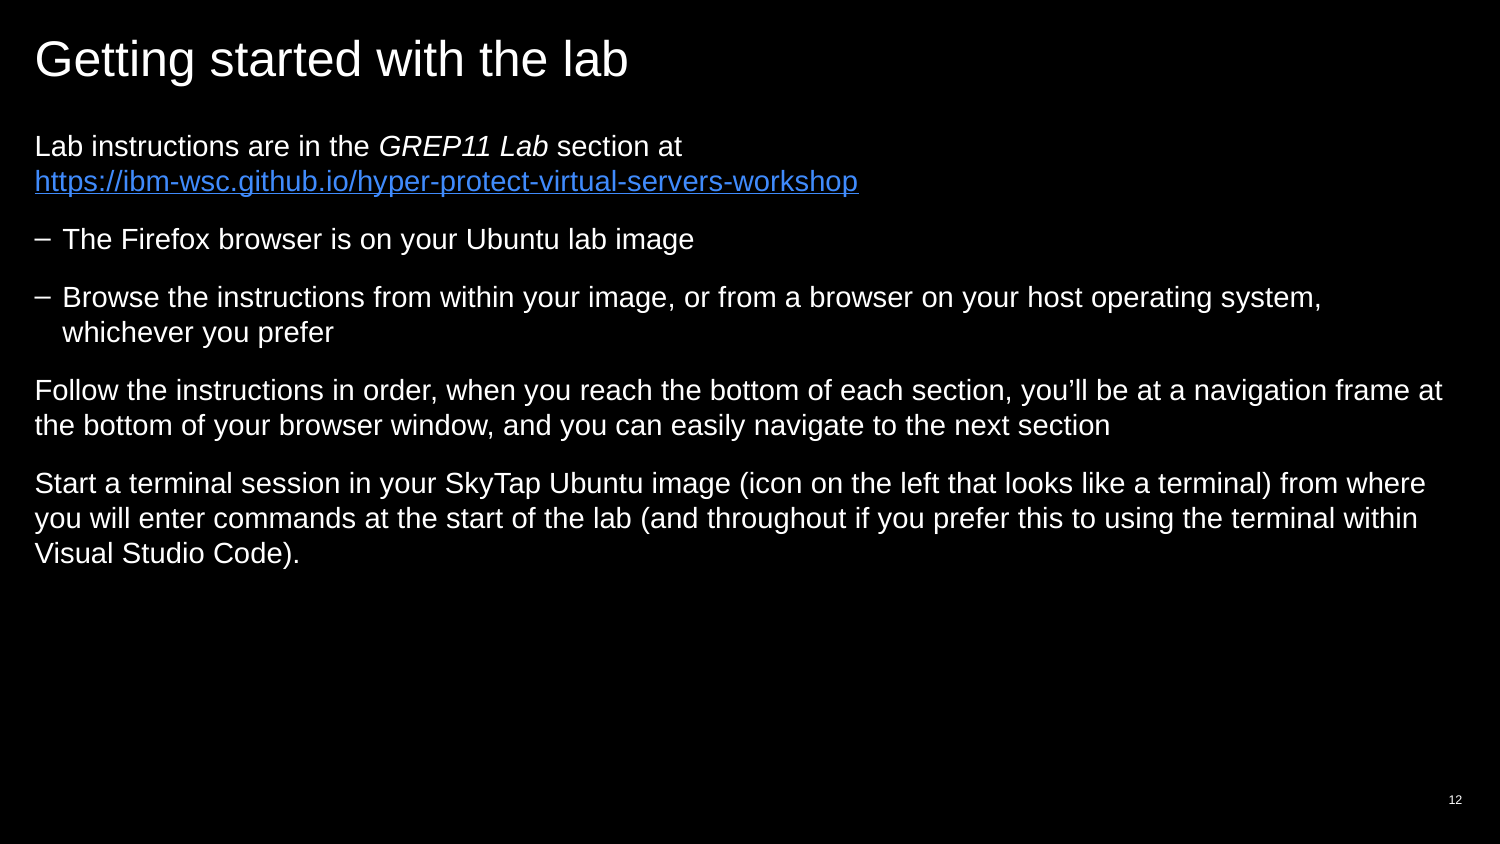

# Getting started with the lab
Lab instructions are in the GREP11 Lab section at https://ibm-wsc.github.io/hyper-protect-virtual-servers-workshop
The Firefox browser is on your Ubuntu lab image
Browse the instructions from within your image, or from a browser on your host operating system, whichever you prefer
Follow the instructions in order, when you reach the bottom of each section, you’ll be at a navigation frame at the bottom of your browser window, and you can easily navigate to the next section
Start a terminal session in your SkyTap Ubuntu image (icon on the left that looks like a terminal) from where you will enter commands at the start of the lab (and throughout if you prefer this to using the terminal within Visual Studio Code).

12